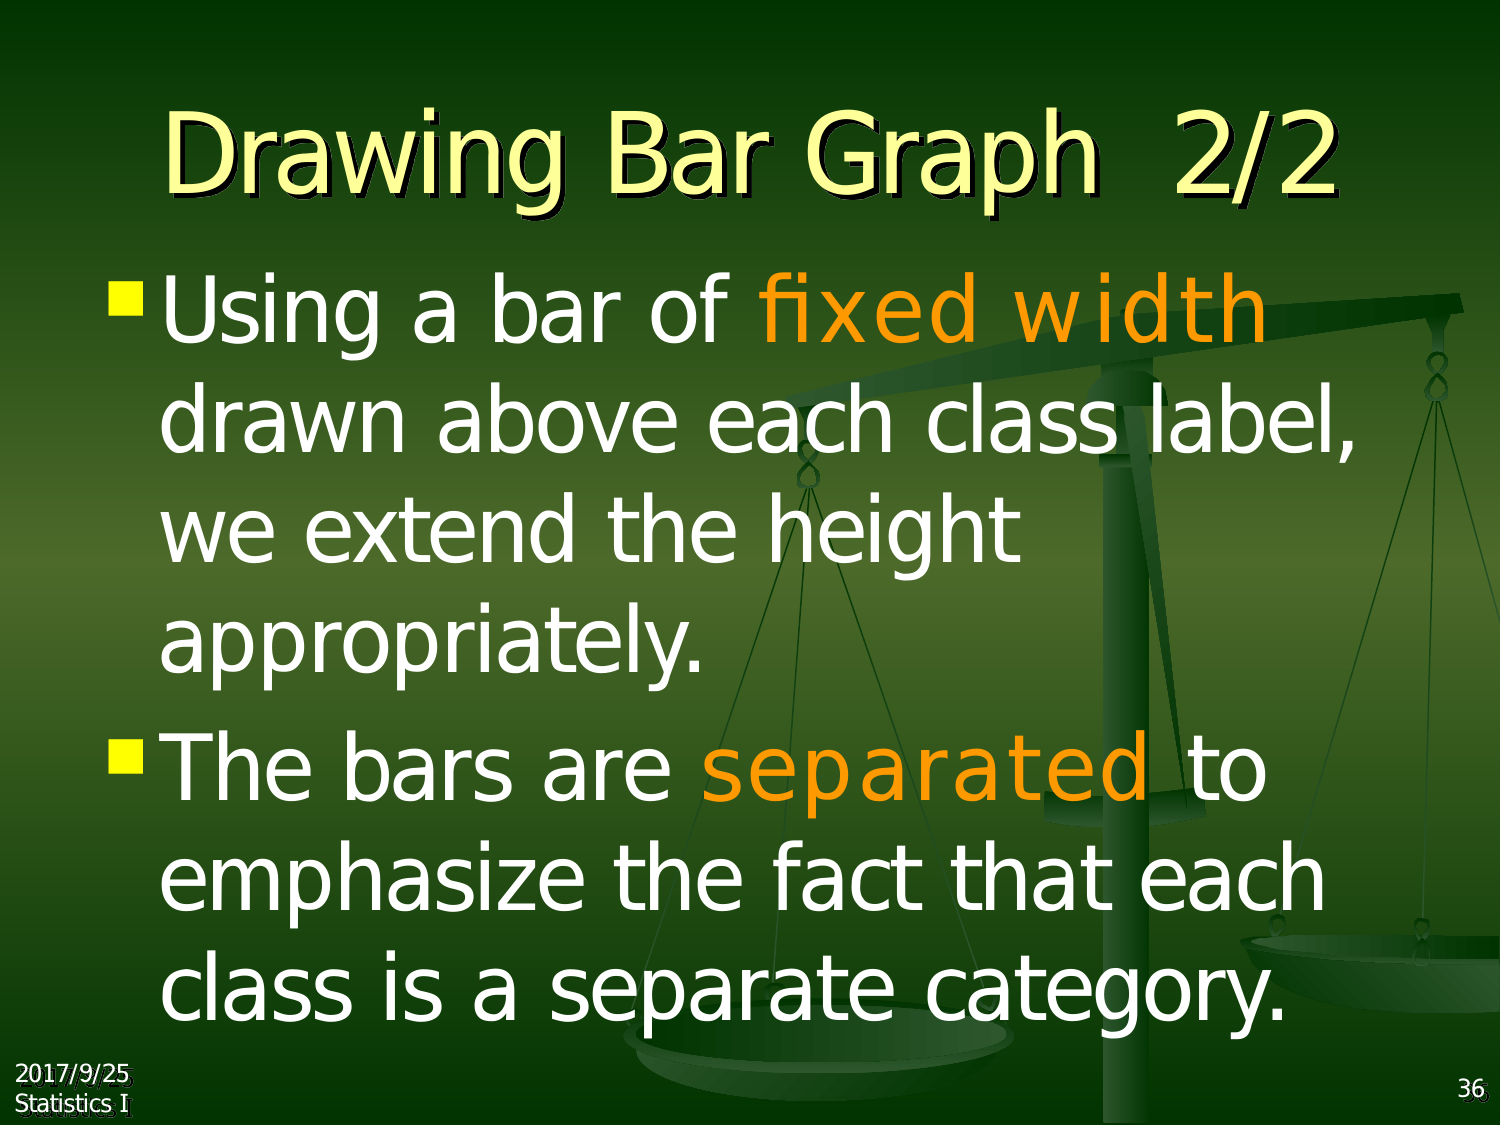

# Drawing Bar Graph  2/2
Using a bar of fixed width drawn above each class label, we extend the height appropriately.
The bars are separated to emphasize the fact that each class is a separate category.
2017/9/25
Statistics I
36